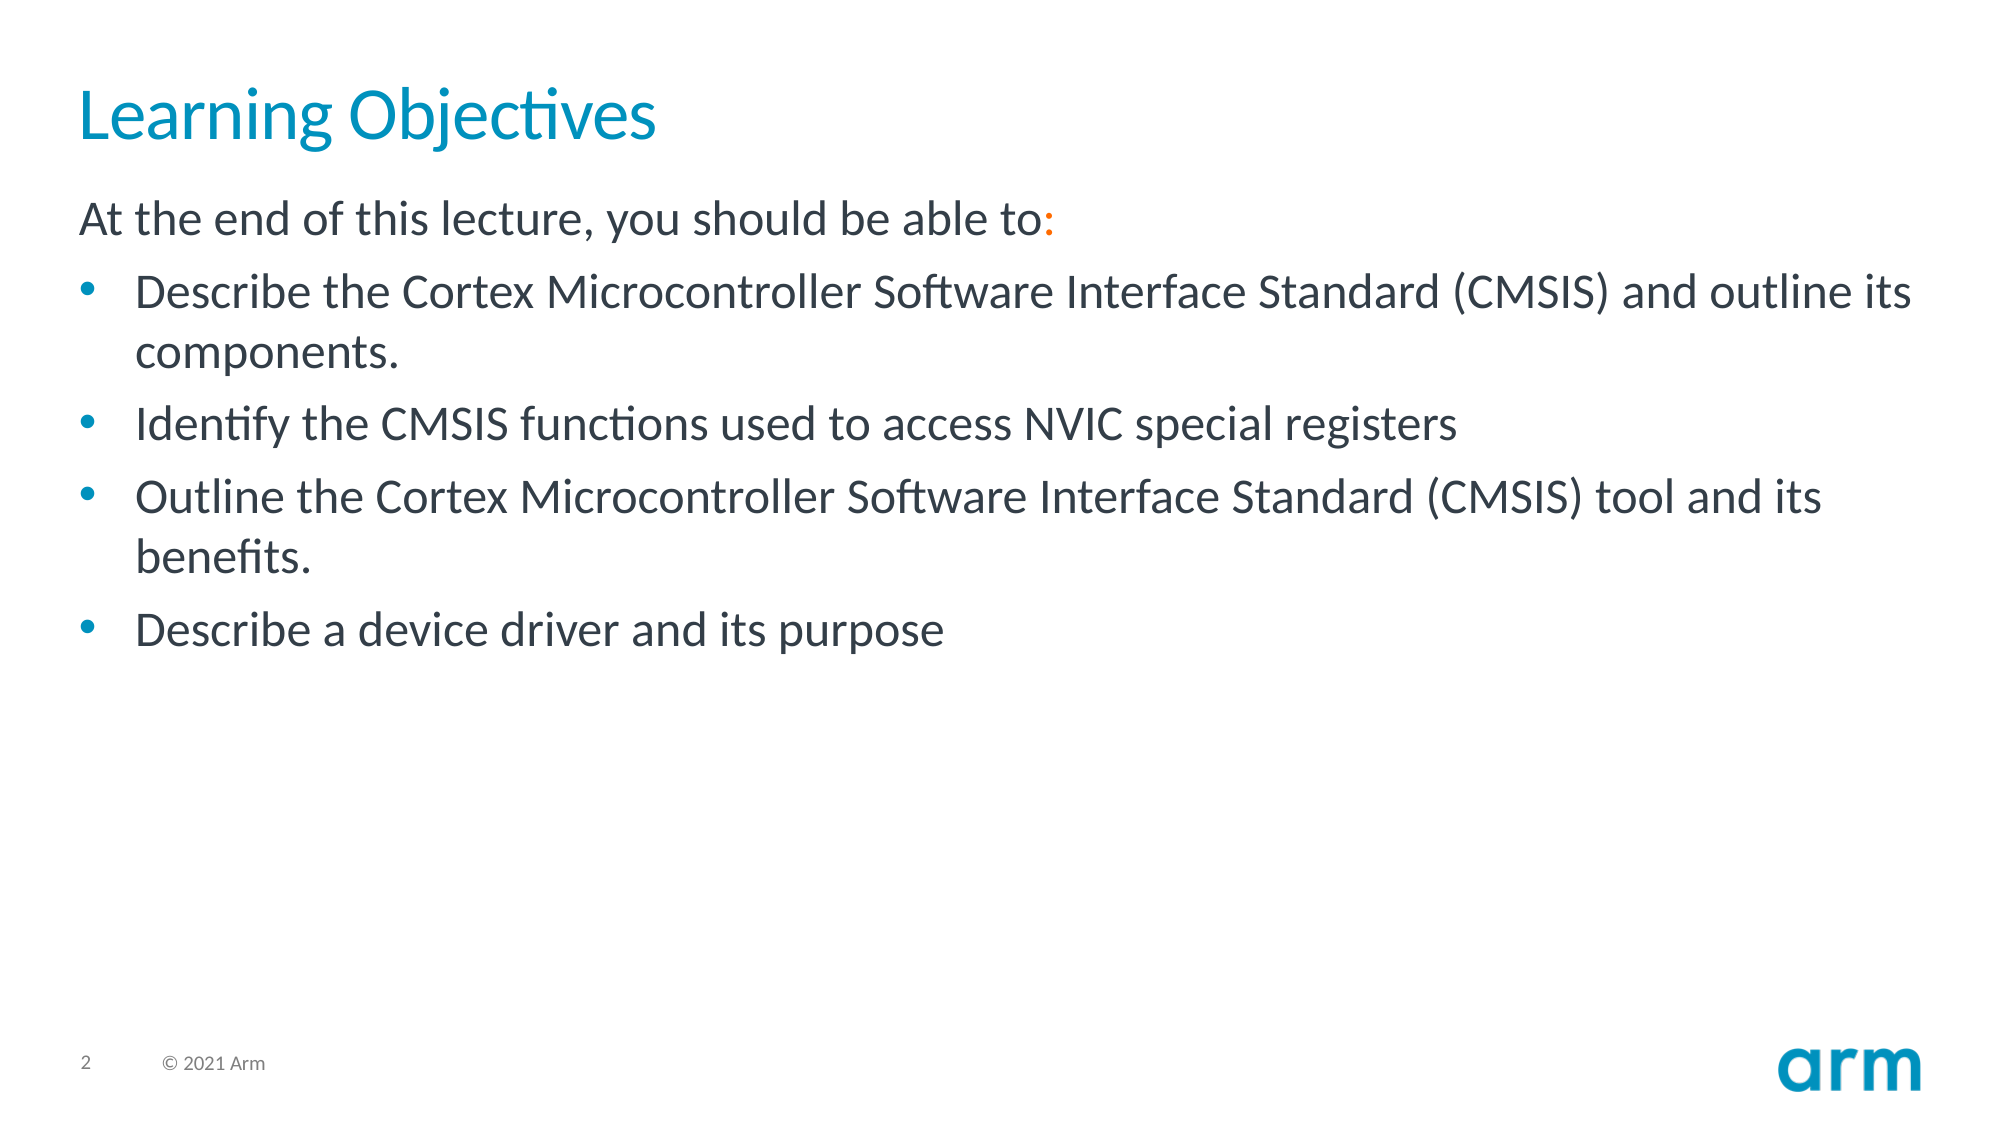

# Learning Objectives
At the end of this lecture, you should be able to:
Describe the Cortex Microcontroller Software Interface Standard (CMSIS) and outline its components.
Identify the CMSIS functions used to access NVIC special registers
Outline the Cortex Microcontroller Software Interface Standard (CMSIS) tool and its benefits.
Describe a device driver and its purpose